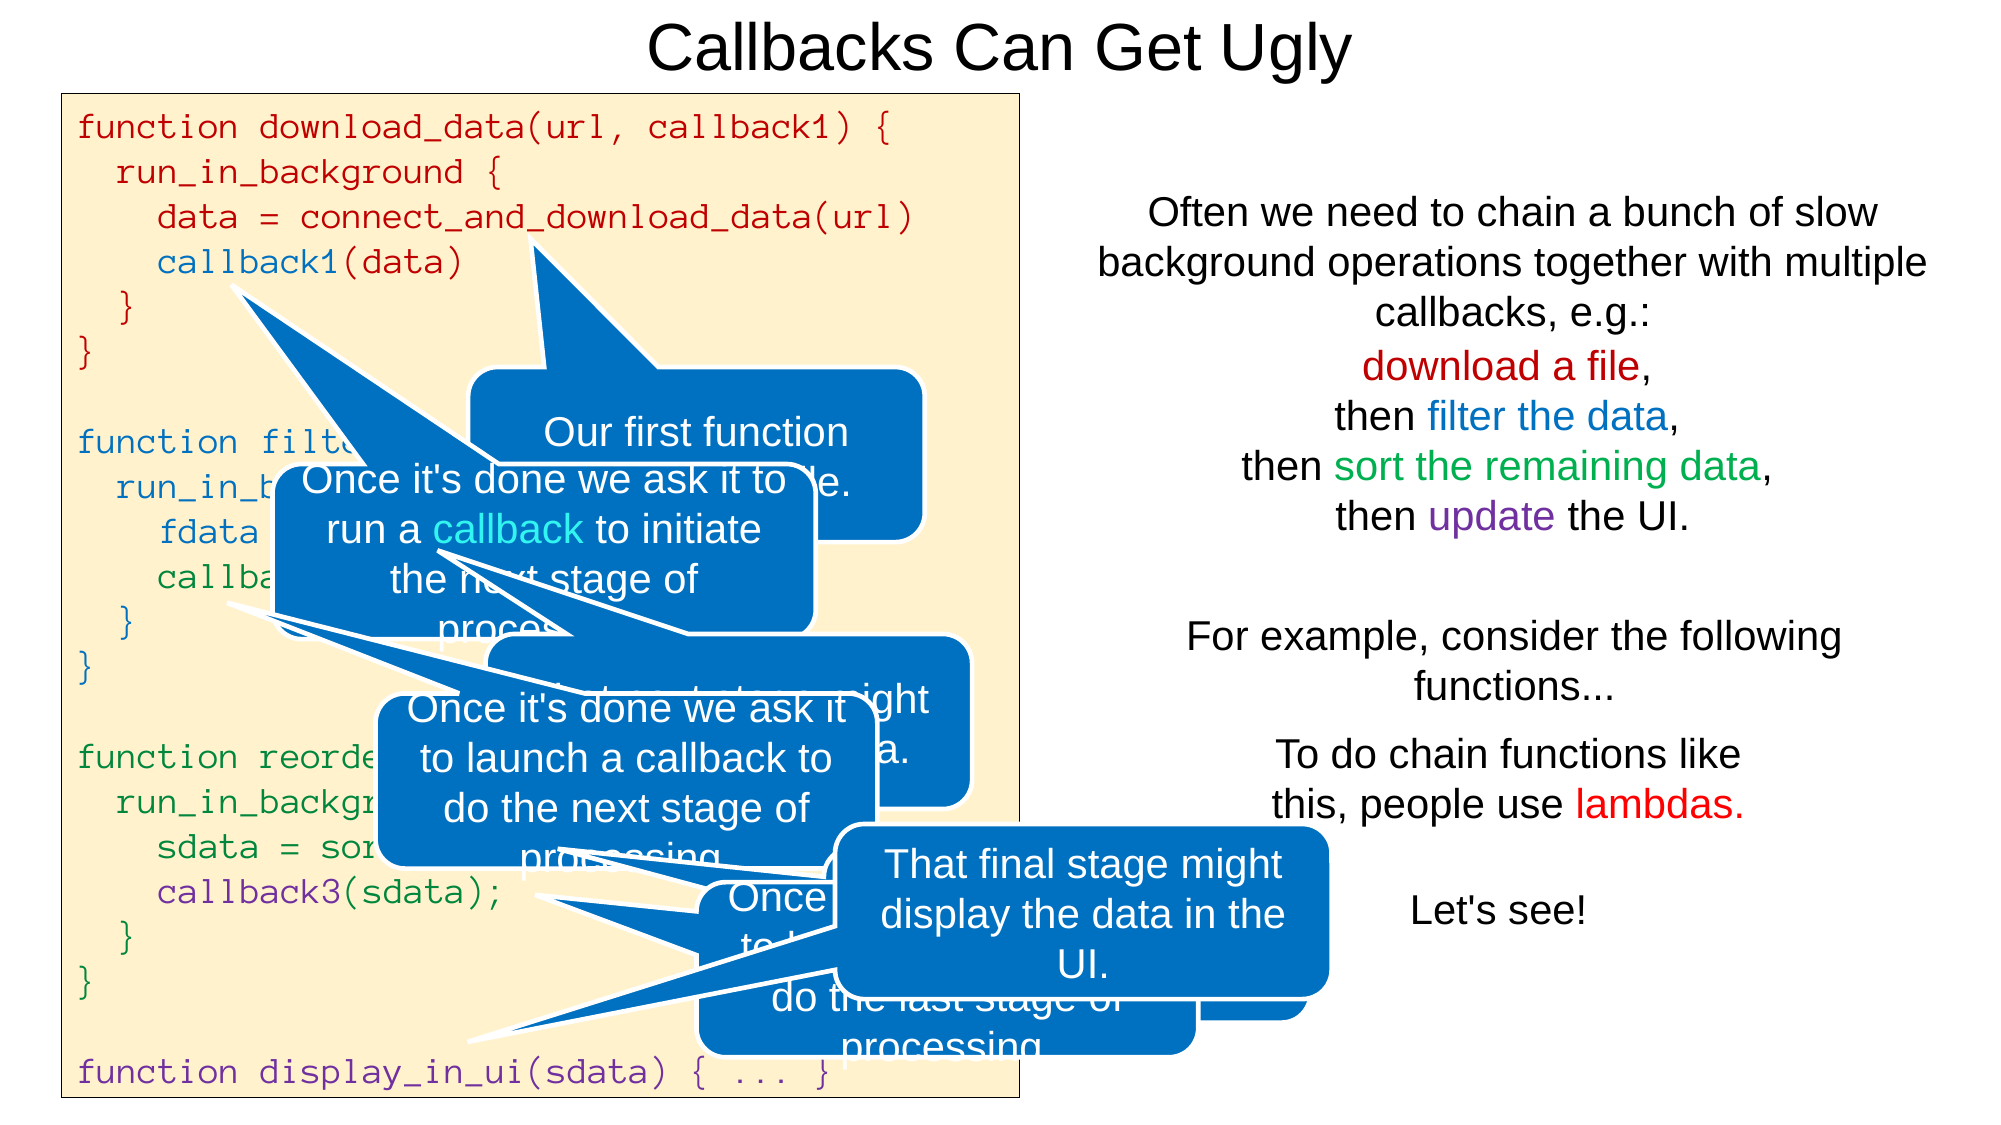

# Callbacks Can Get Ugly
function download_data(url, callback1) {
  run_in_background {
    data = connect_and_download_data(url)
    callback1(data)
  }
}

function filter_data(data, callback2) {
  run_in_background {
    fdata = filter_data(data)
    callback2(fdata);
  }
}

function reorder_data(fdata, callback3) {
  run_in_background {
    sdata = sort(fdata)
    callback3(sdata);
  }
}

function display_in_ui(sdata) { ... }
Often we need to chain a bunch of slow background operations together with multiple callbacks, e.g.:
download a file,
then filter the data,
then sort the remaining data,
then update the UI.
Our first function downloads a file.
Once it's done we ask it to run a callback to initiate the next stage of processing.
For example, consider the following functions...
That next stage might filter the DLed data.
Once it's done we ask it to launch a callback to do the next stage of processing.
To do chain functions like this, people use lambdas.
That final stage might display the data in the UI.
That next stage might sort the filtered data.
Let's see!
Once it's done we ask it to launch a callback to do the last stage of processing.